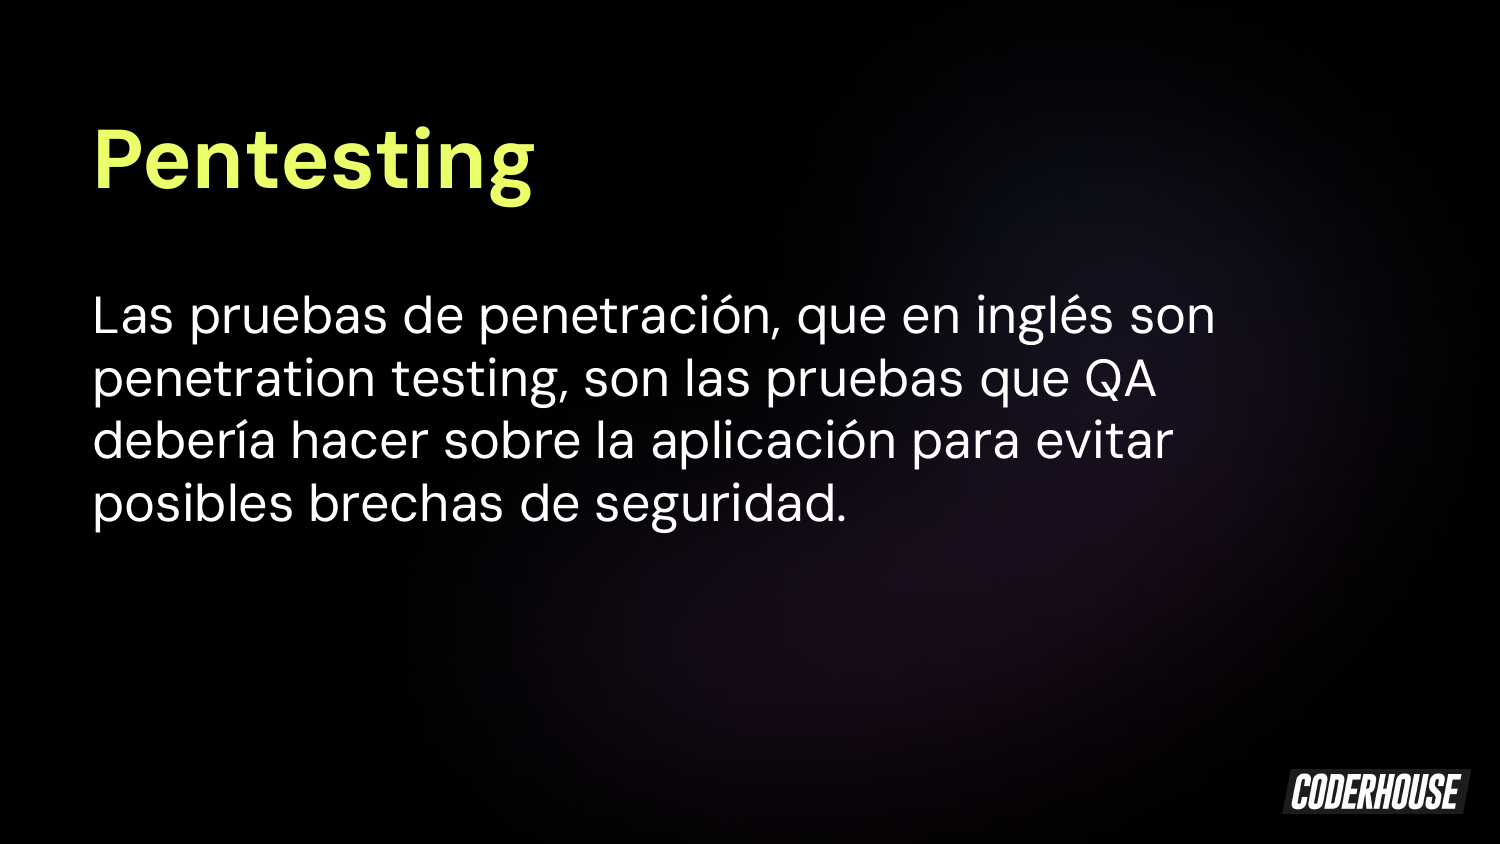

Pentesting
Las pruebas de penetración, que en inglés son penetration testing, son las pruebas que QA debería hacer sobre la aplicación para evitar posibles brechas de seguridad.